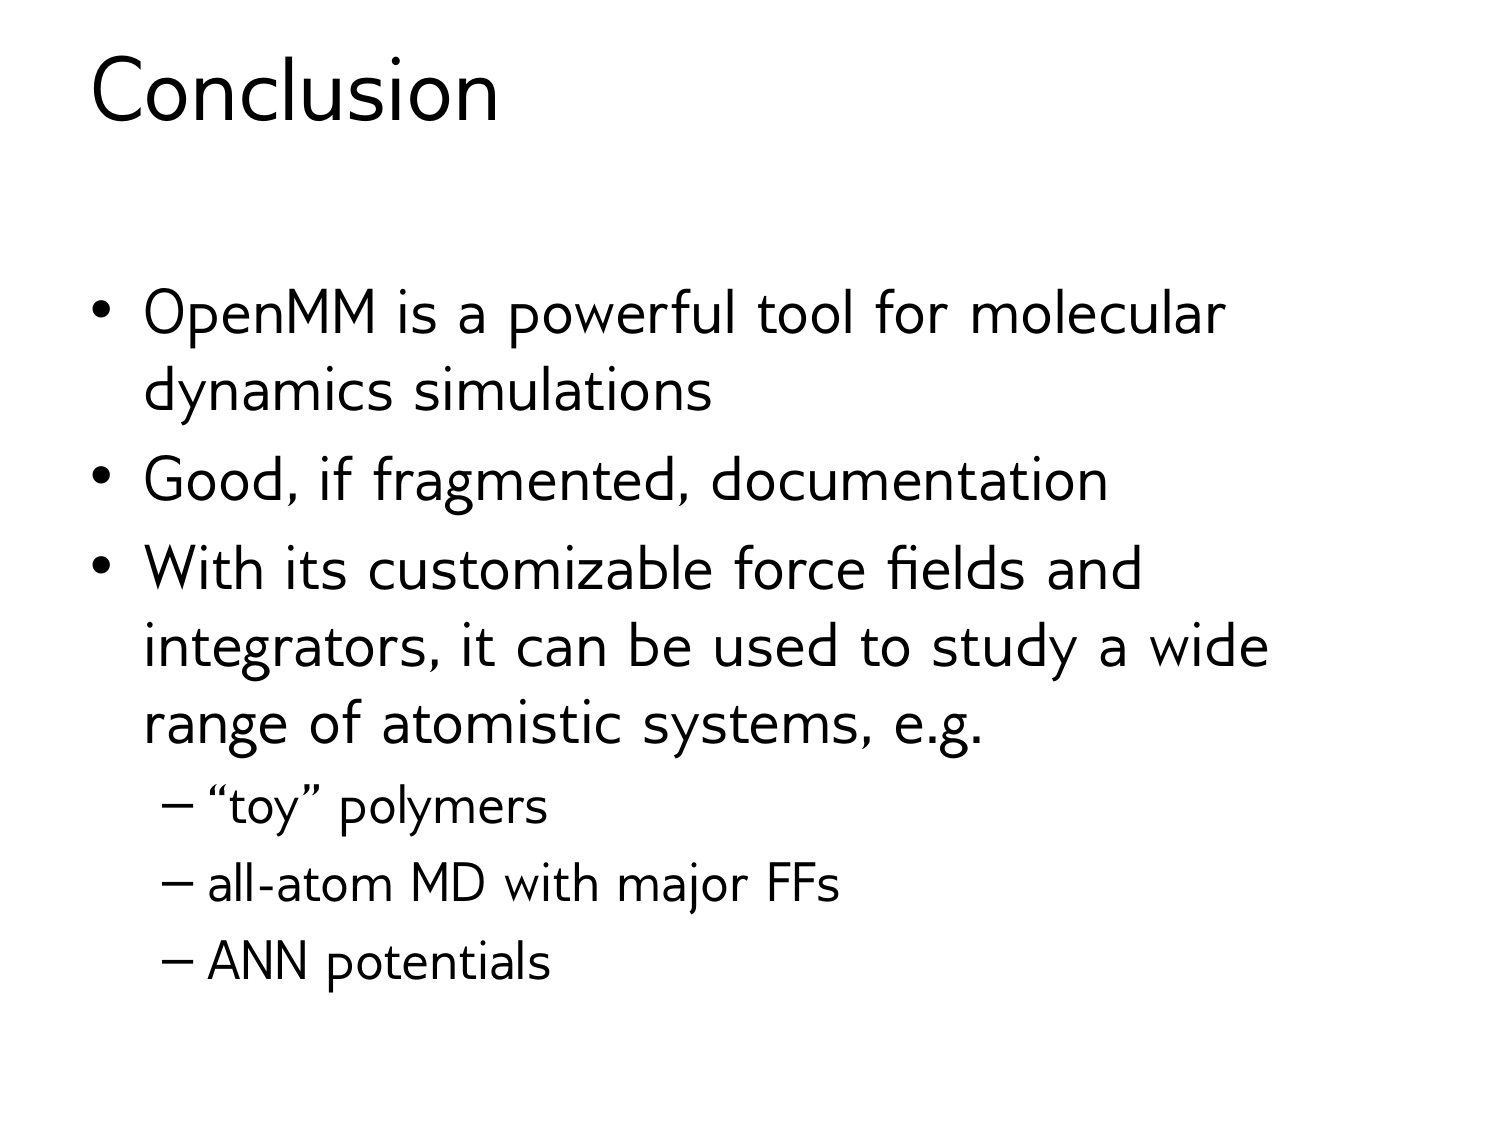

# Conclusion
OpenMM is a powerful tool for molecular dynamics simulations
Good, if fragmented, documentation
With its customizable force fields and integrators, it can be used to study a wide range of atomistic systems, e.g.
“toy” polymers
all-atom MD with major FFs
ANN potentials